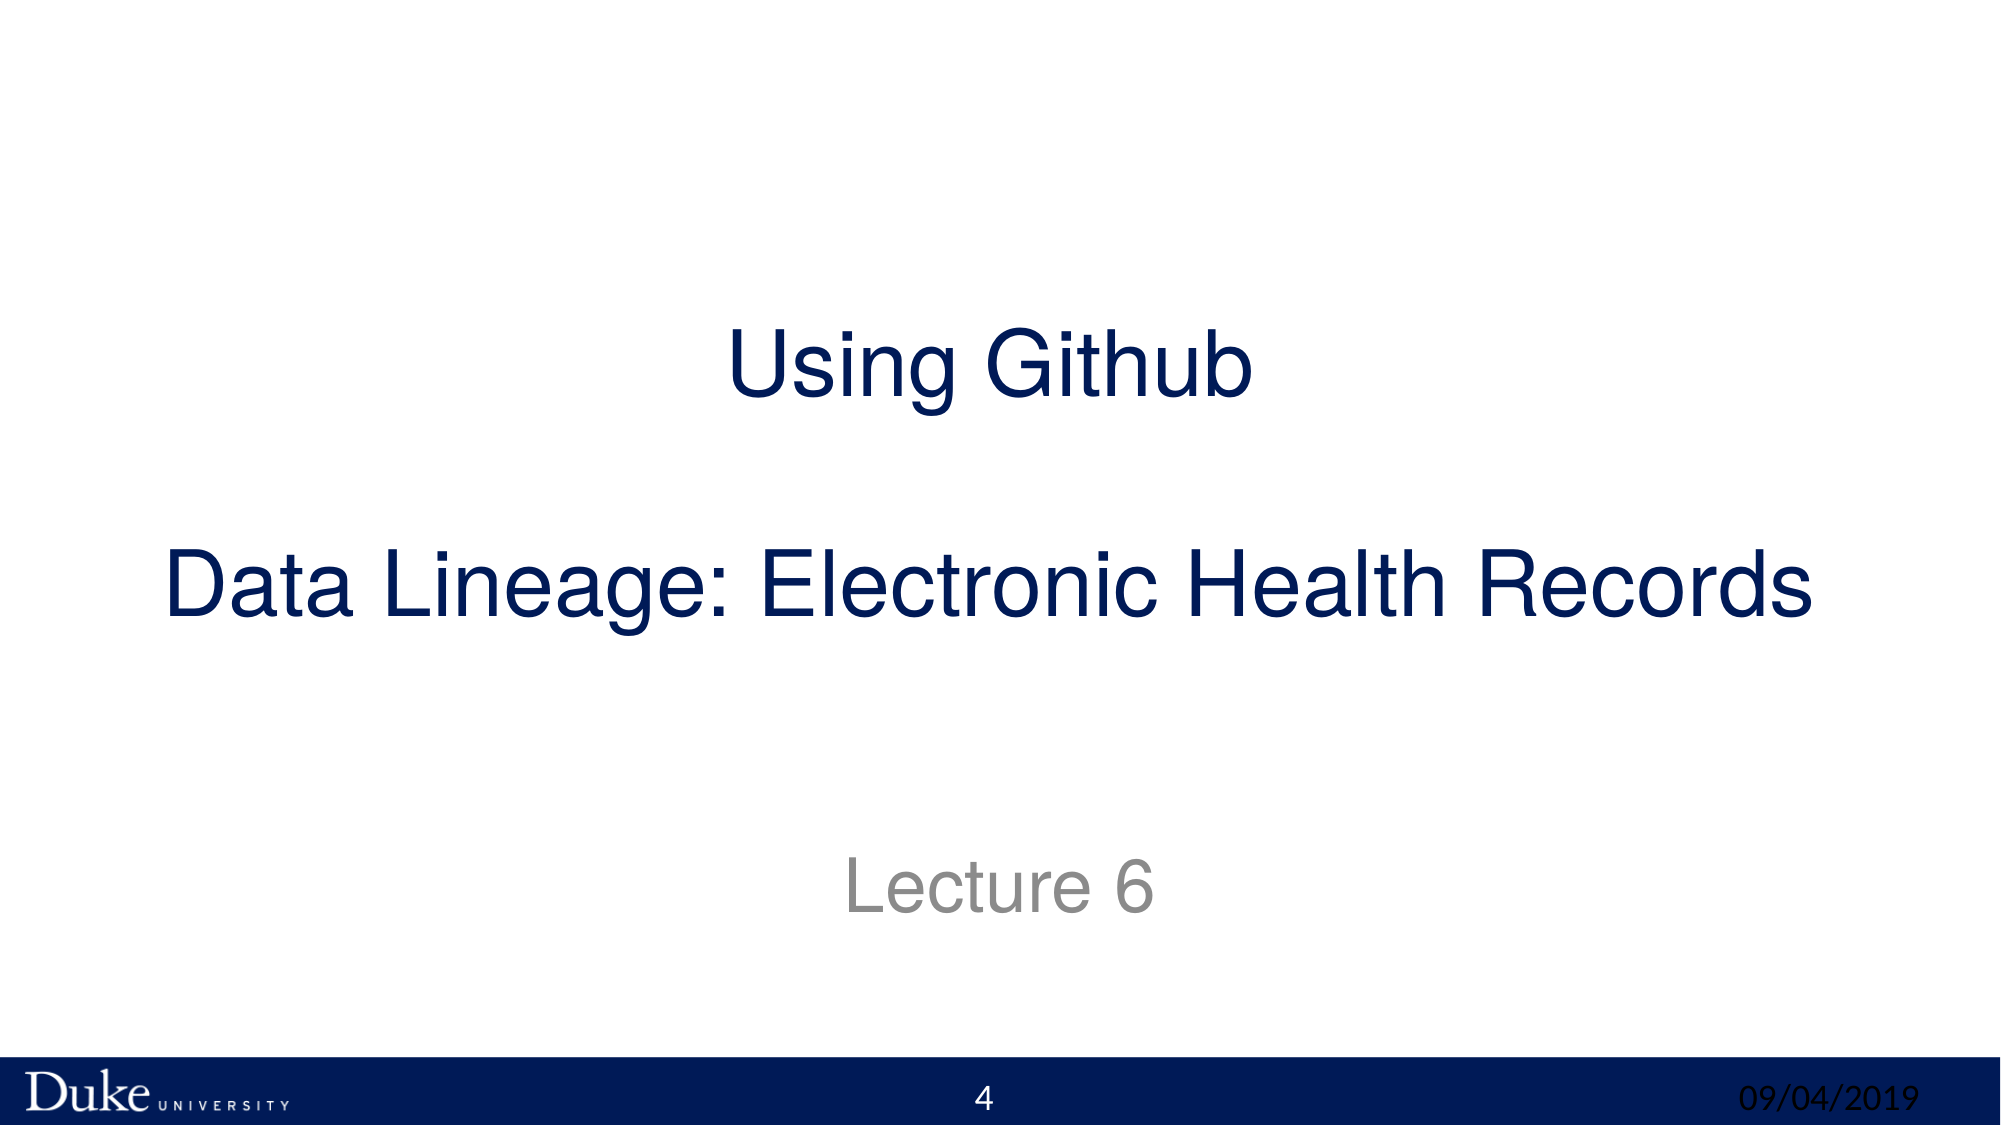

# Using Github Data Lineage: Electronic Health Records

Lecture 6

4
09/04/2019